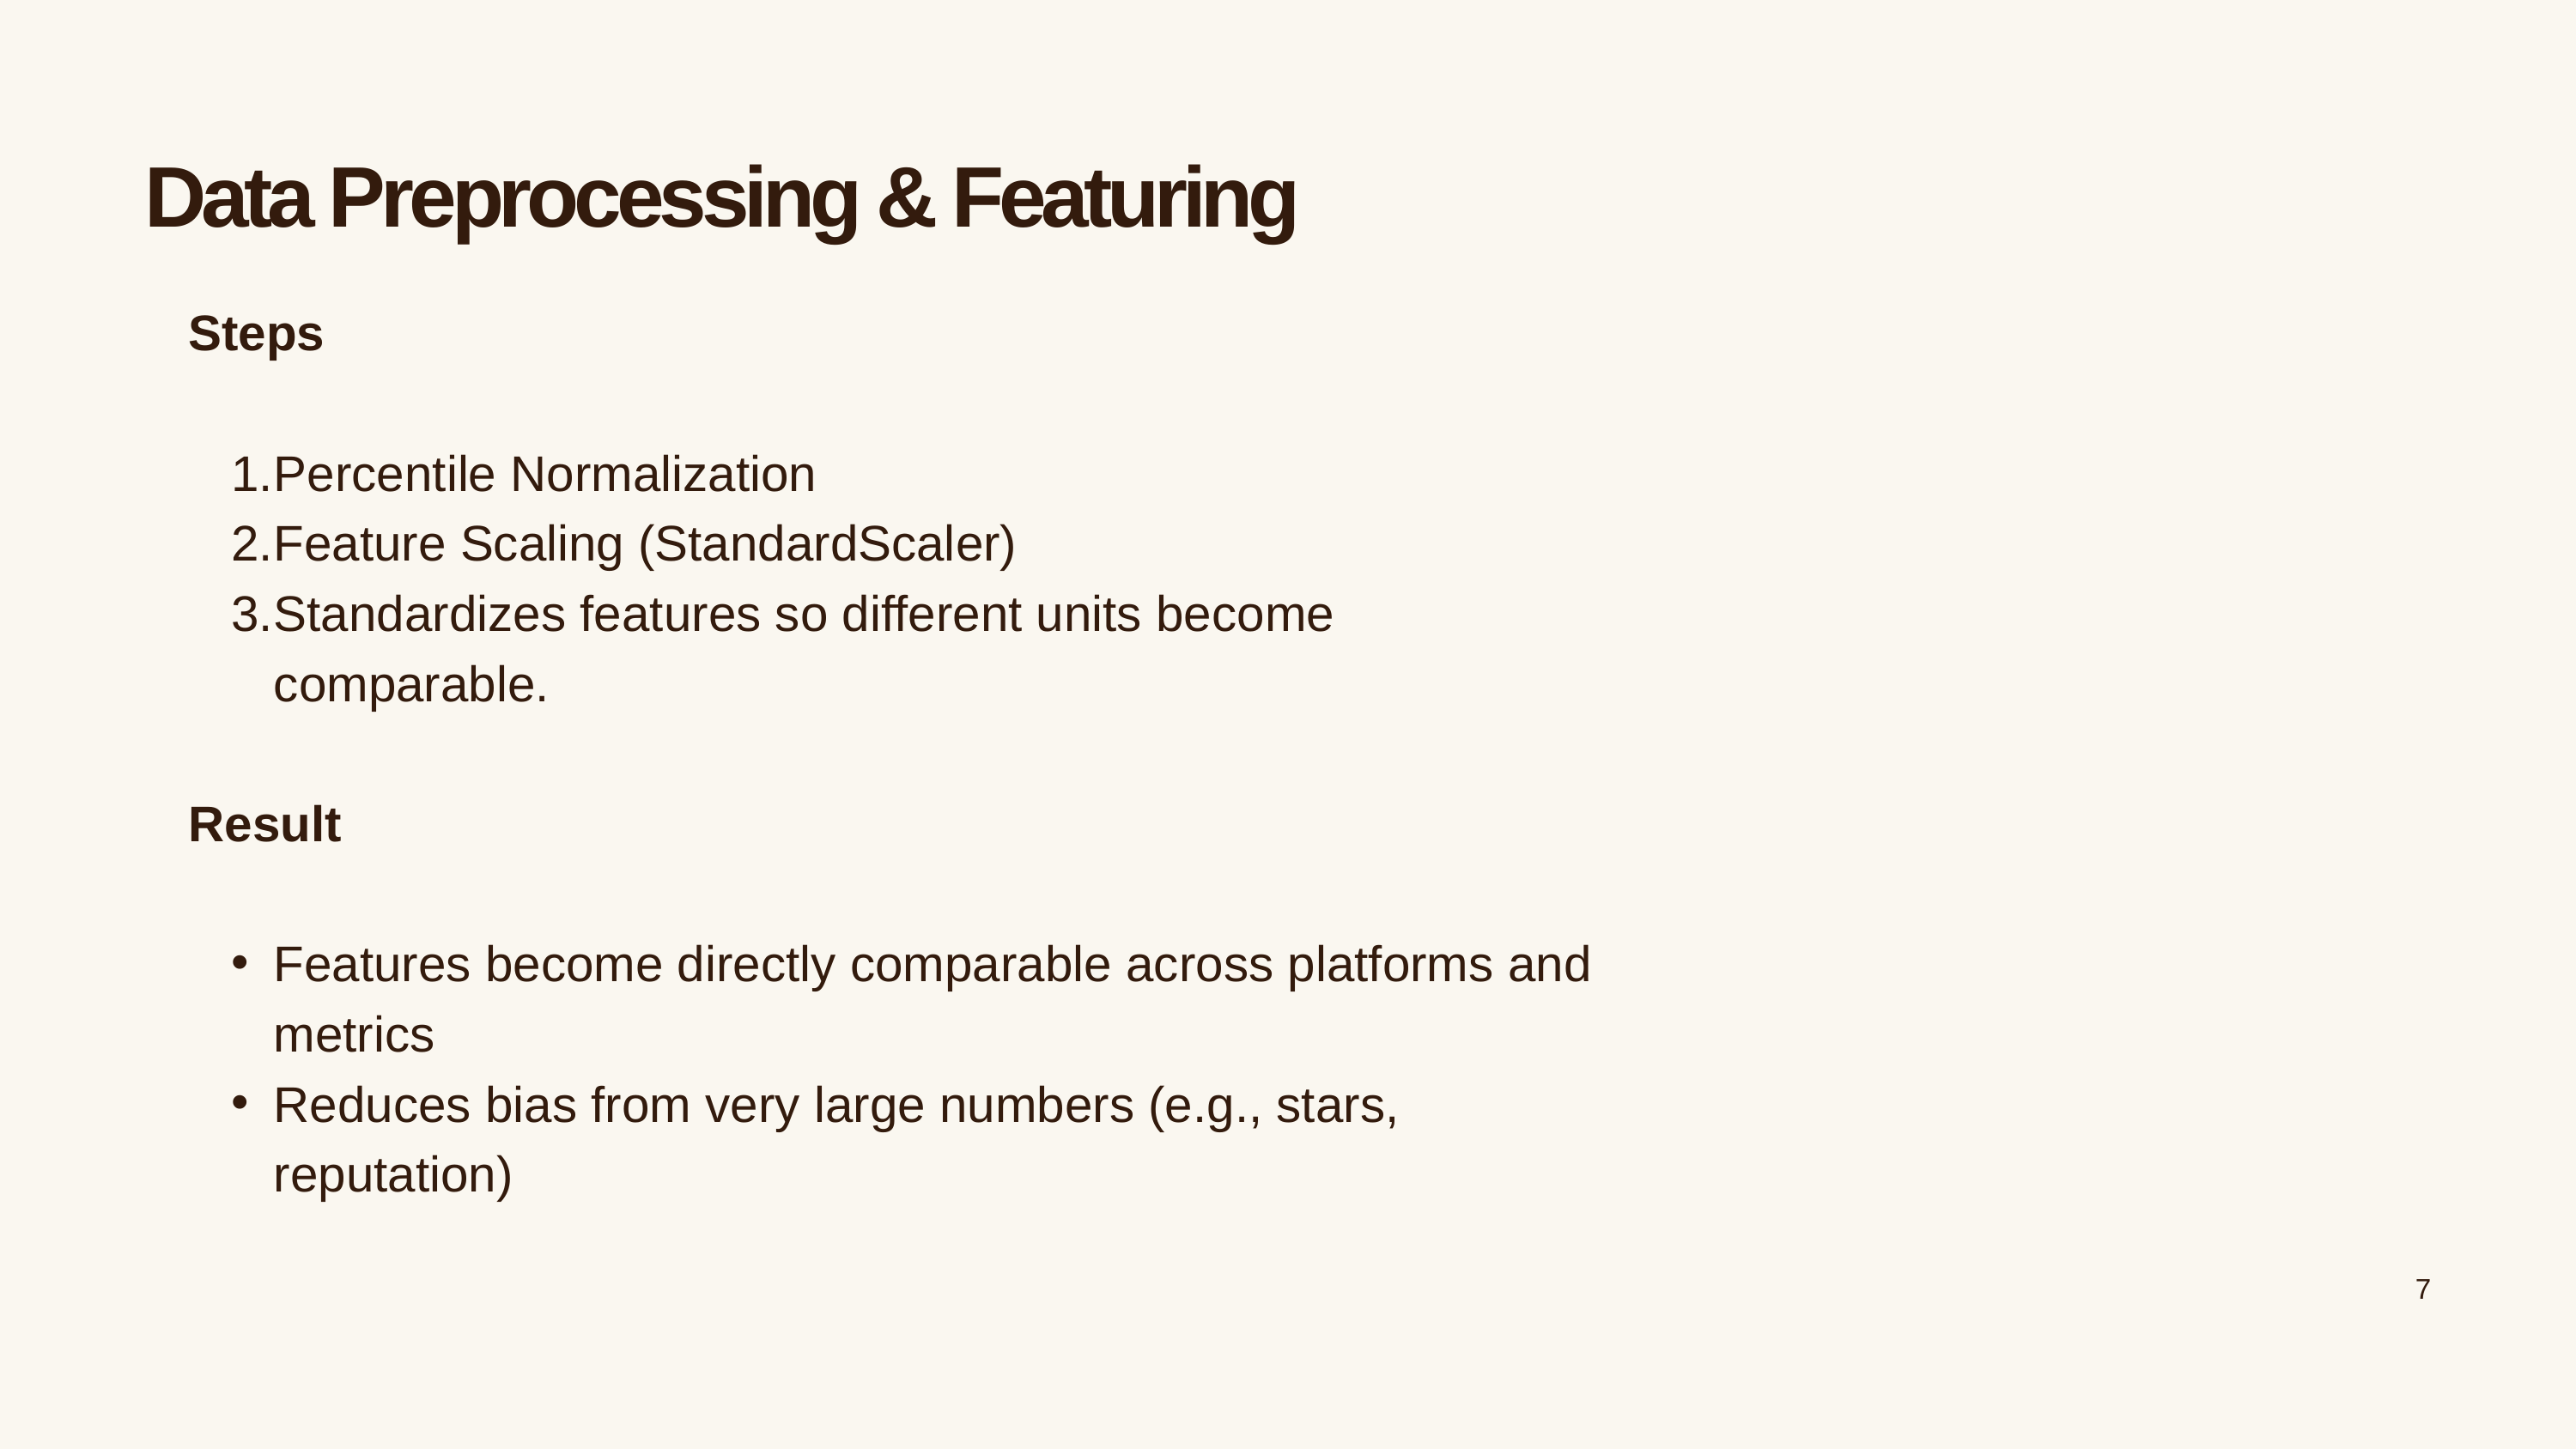

Data Preprocessing & Featuring
Steps

Percentile Normalization
Feature Scaling (StandardScaler)
Standardizes features so different units become comparable.

Result

Features become directly comparable across platforms and metrics
Reduces bias from very large numbers (e.g., stars, reputation)

7